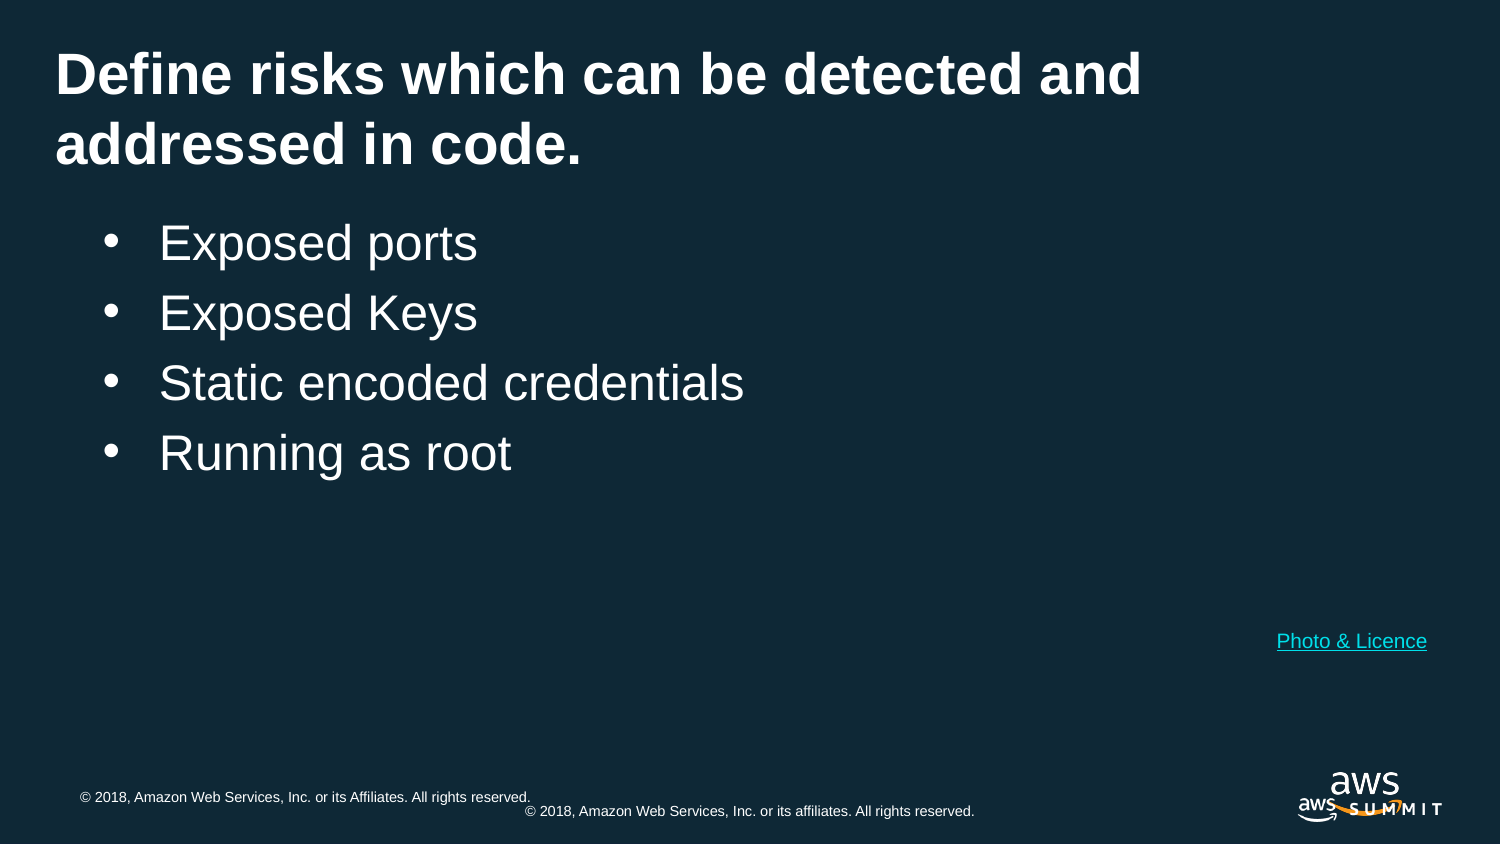

# Define risks which can be detected and addressed in code.
Exposed ports
Exposed Keys
Static encoded credentials
Running as root

Photo & Licence